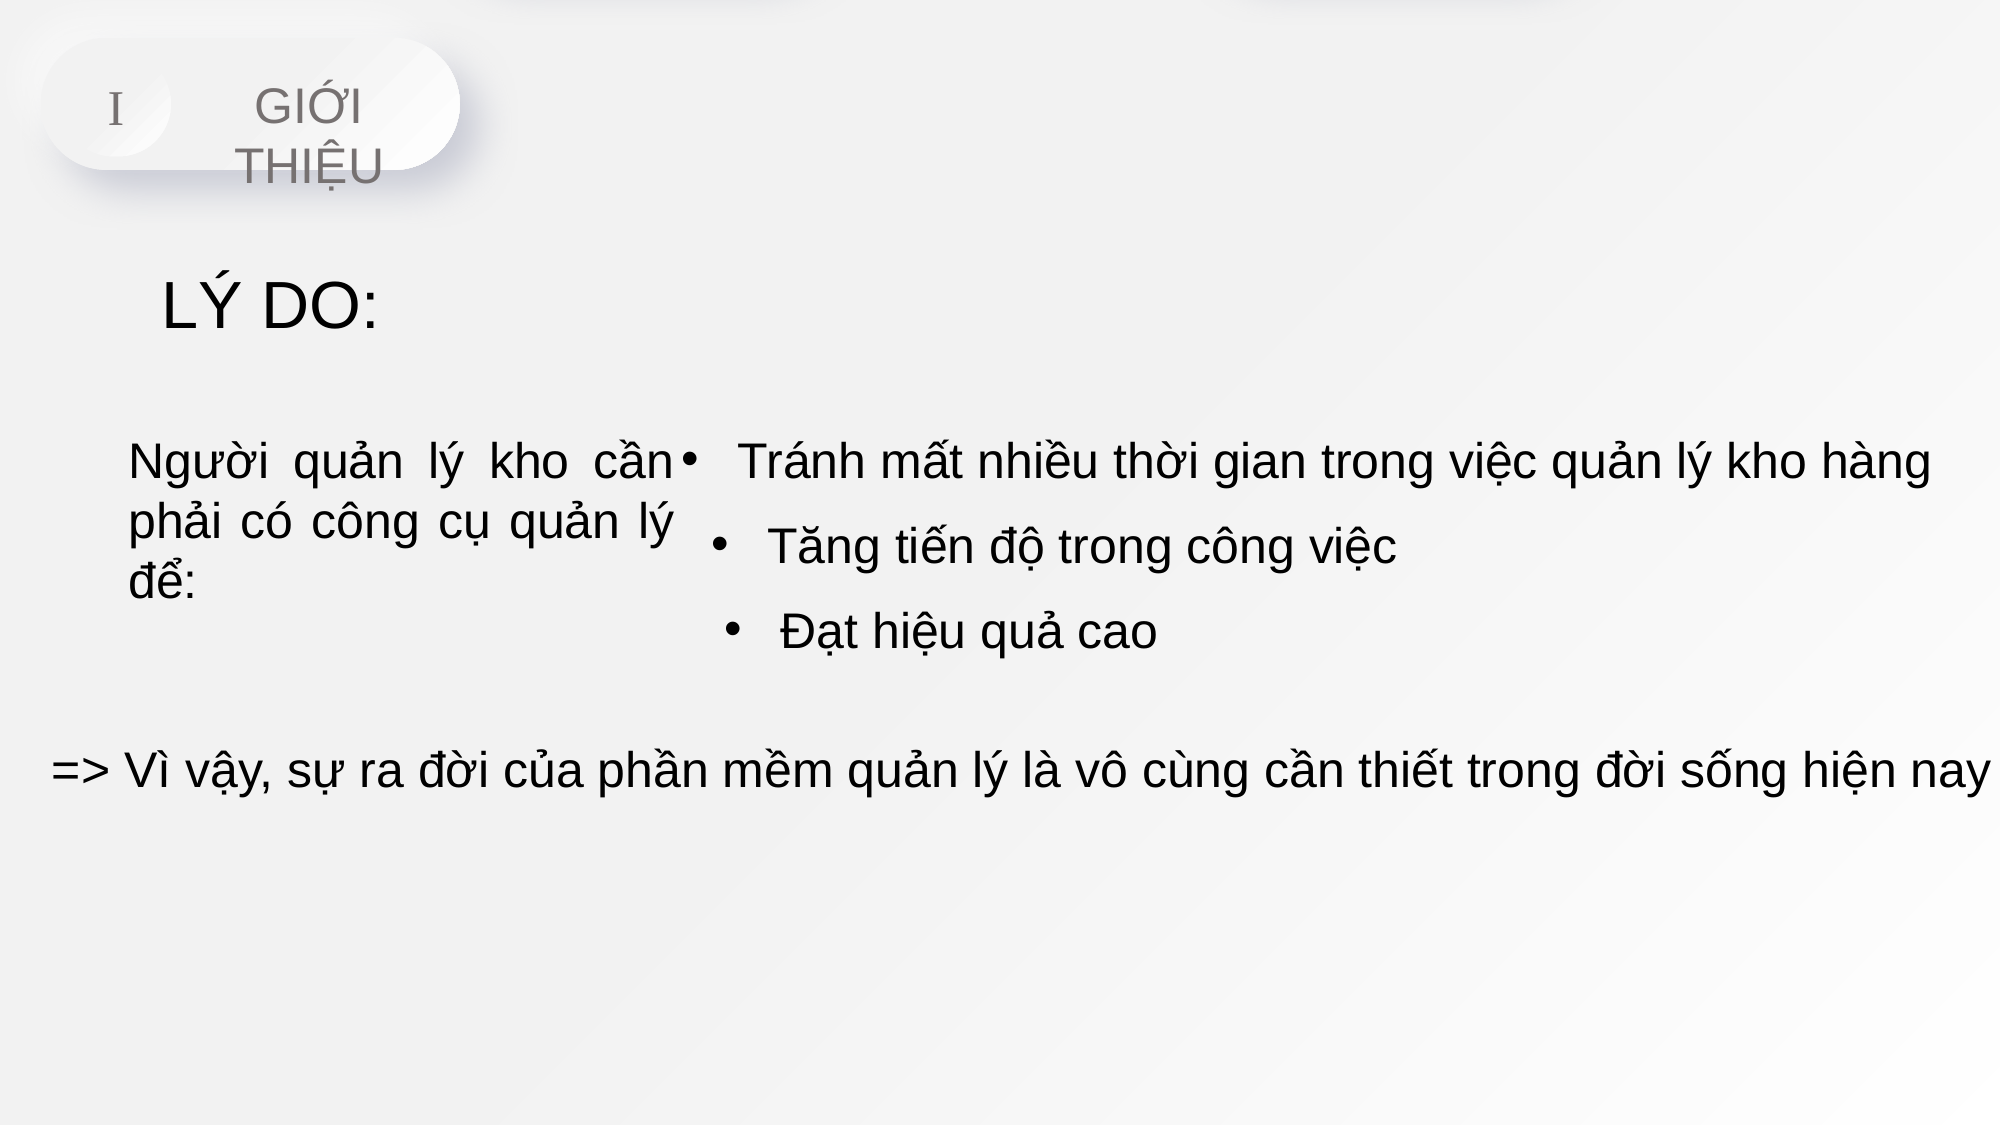

III

V

THIẾT KẾ

KẾT LUẬN

IV

II

HIỆN THỰC

PHÂN TÍCH

GIỚI THIỆU

I
LÝ DO:
Người quản lý kho cần phải có công cụ quản lý để:
Tránh mất nhiều thời gian trong việc quản lý kho hàng
Tăng tiến độ trong công việc
Đạt hiệu quả cao
=> Vì vậy, sự ra đời của phần mềm quản lý là vô cùng cần thiết trong đời sống hiện nay